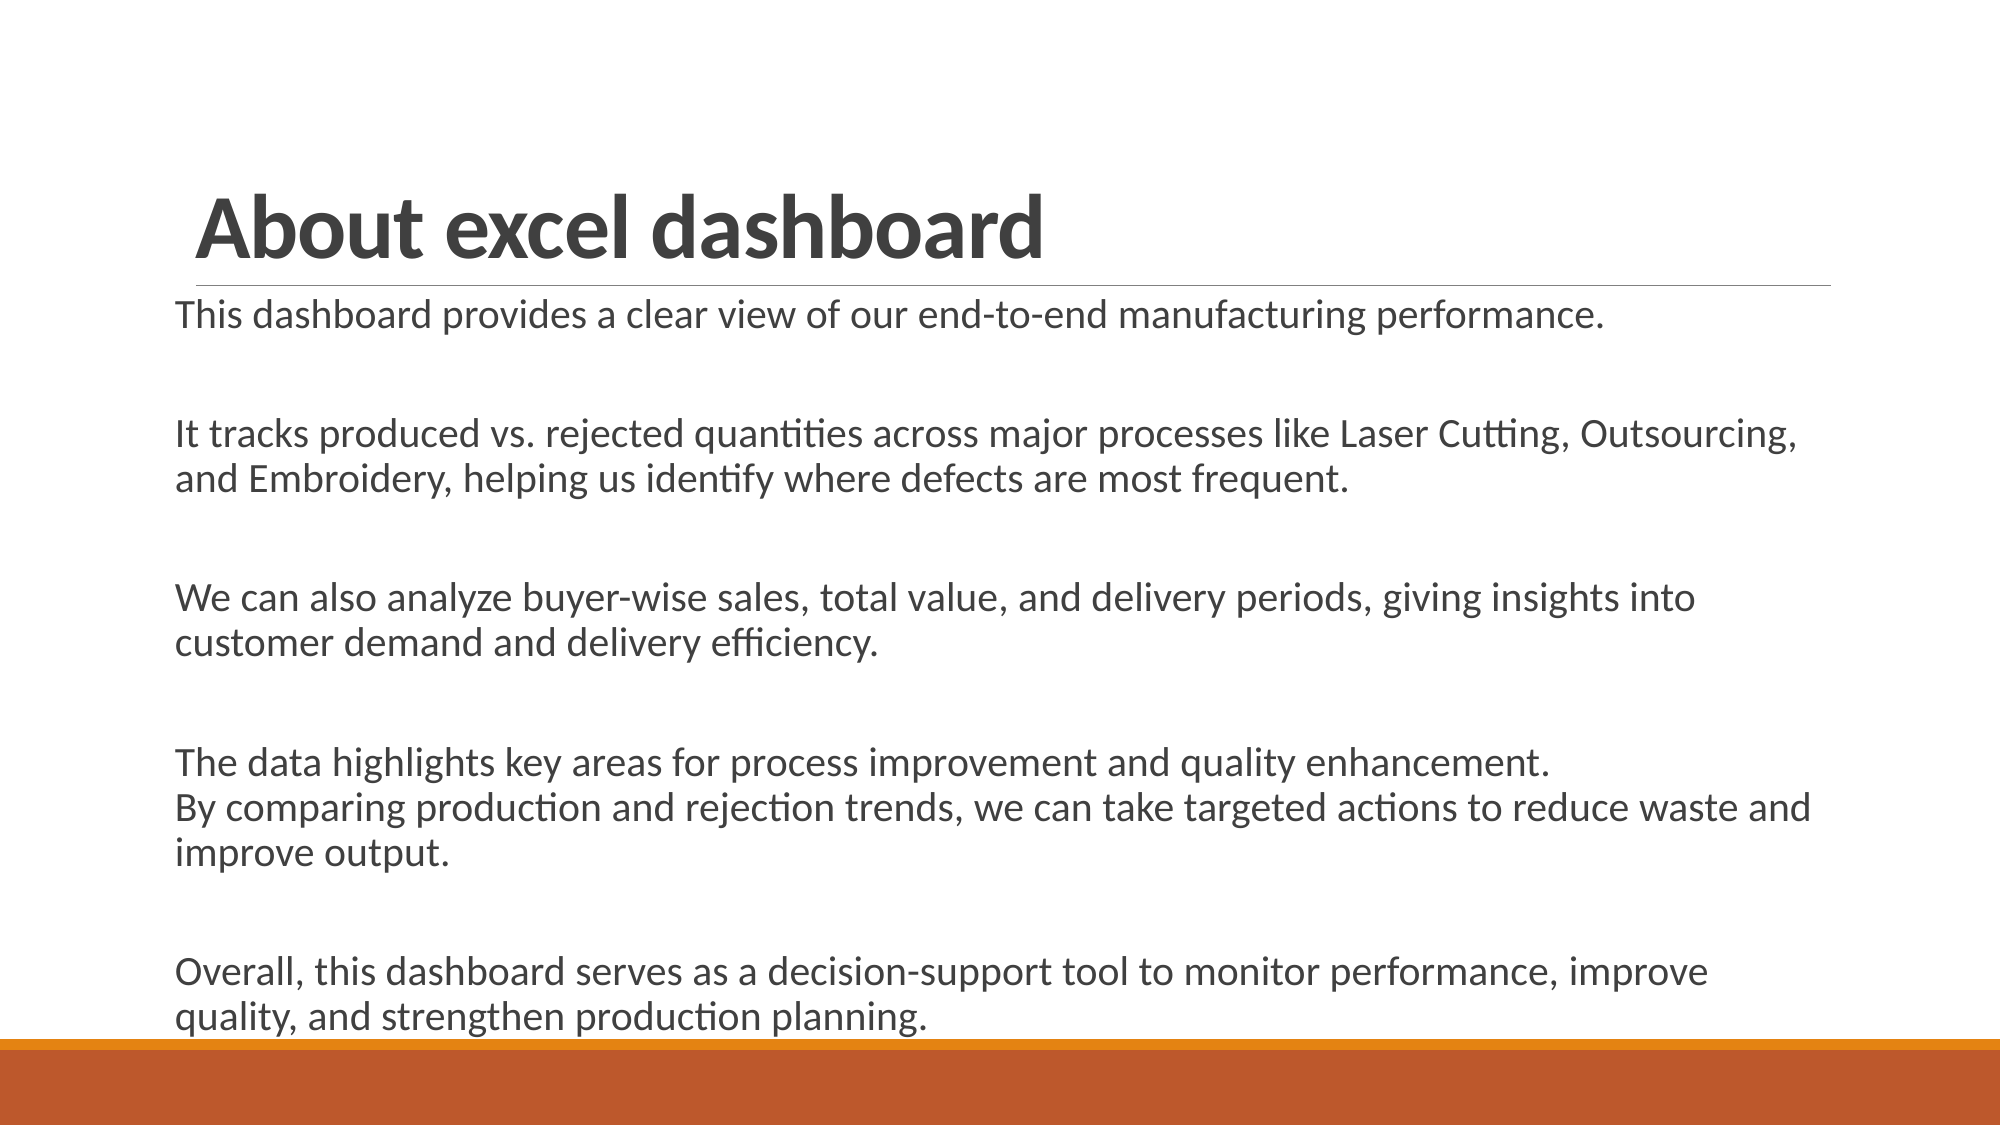

# About excel dashboard
This dashboard provides a clear view of our end-to-end manufacturing performance.
It tracks produced vs. rejected quantities across major processes like Laser Cutting, Outsourcing, and Embroidery, helping us identify where defects are most frequent.
We can also analyze buyer-wise sales, total value, and delivery periods, giving insights into customer demand and delivery efficiency.
The data highlights key areas for process improvement and quality enhancement.
By comparing production and rejection trends, we can take targeted actions to reduce waste and improve output.
Overall, this dashboard serves as a decision-support tool to monitor performance, improve quality, and strengthen production planning.